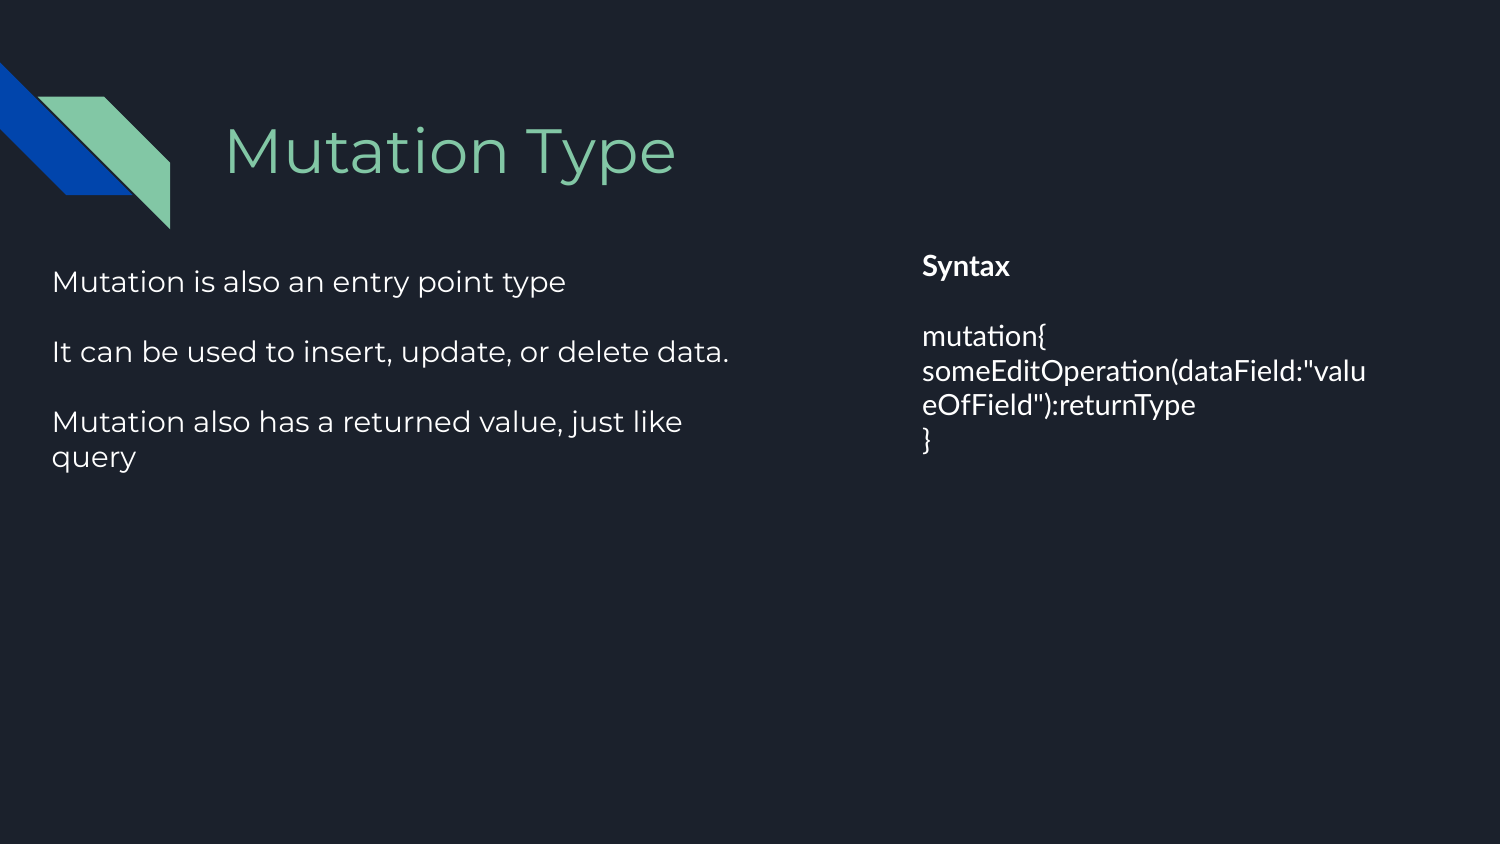

Mutation Type

Syntax

mutation{
someEditOperation(dataField:"valueOfField"):returnType
}

# Mutation is also an entry point type

It can be used to insert, update, or delete data.

Mutation also has a returned value, just like query